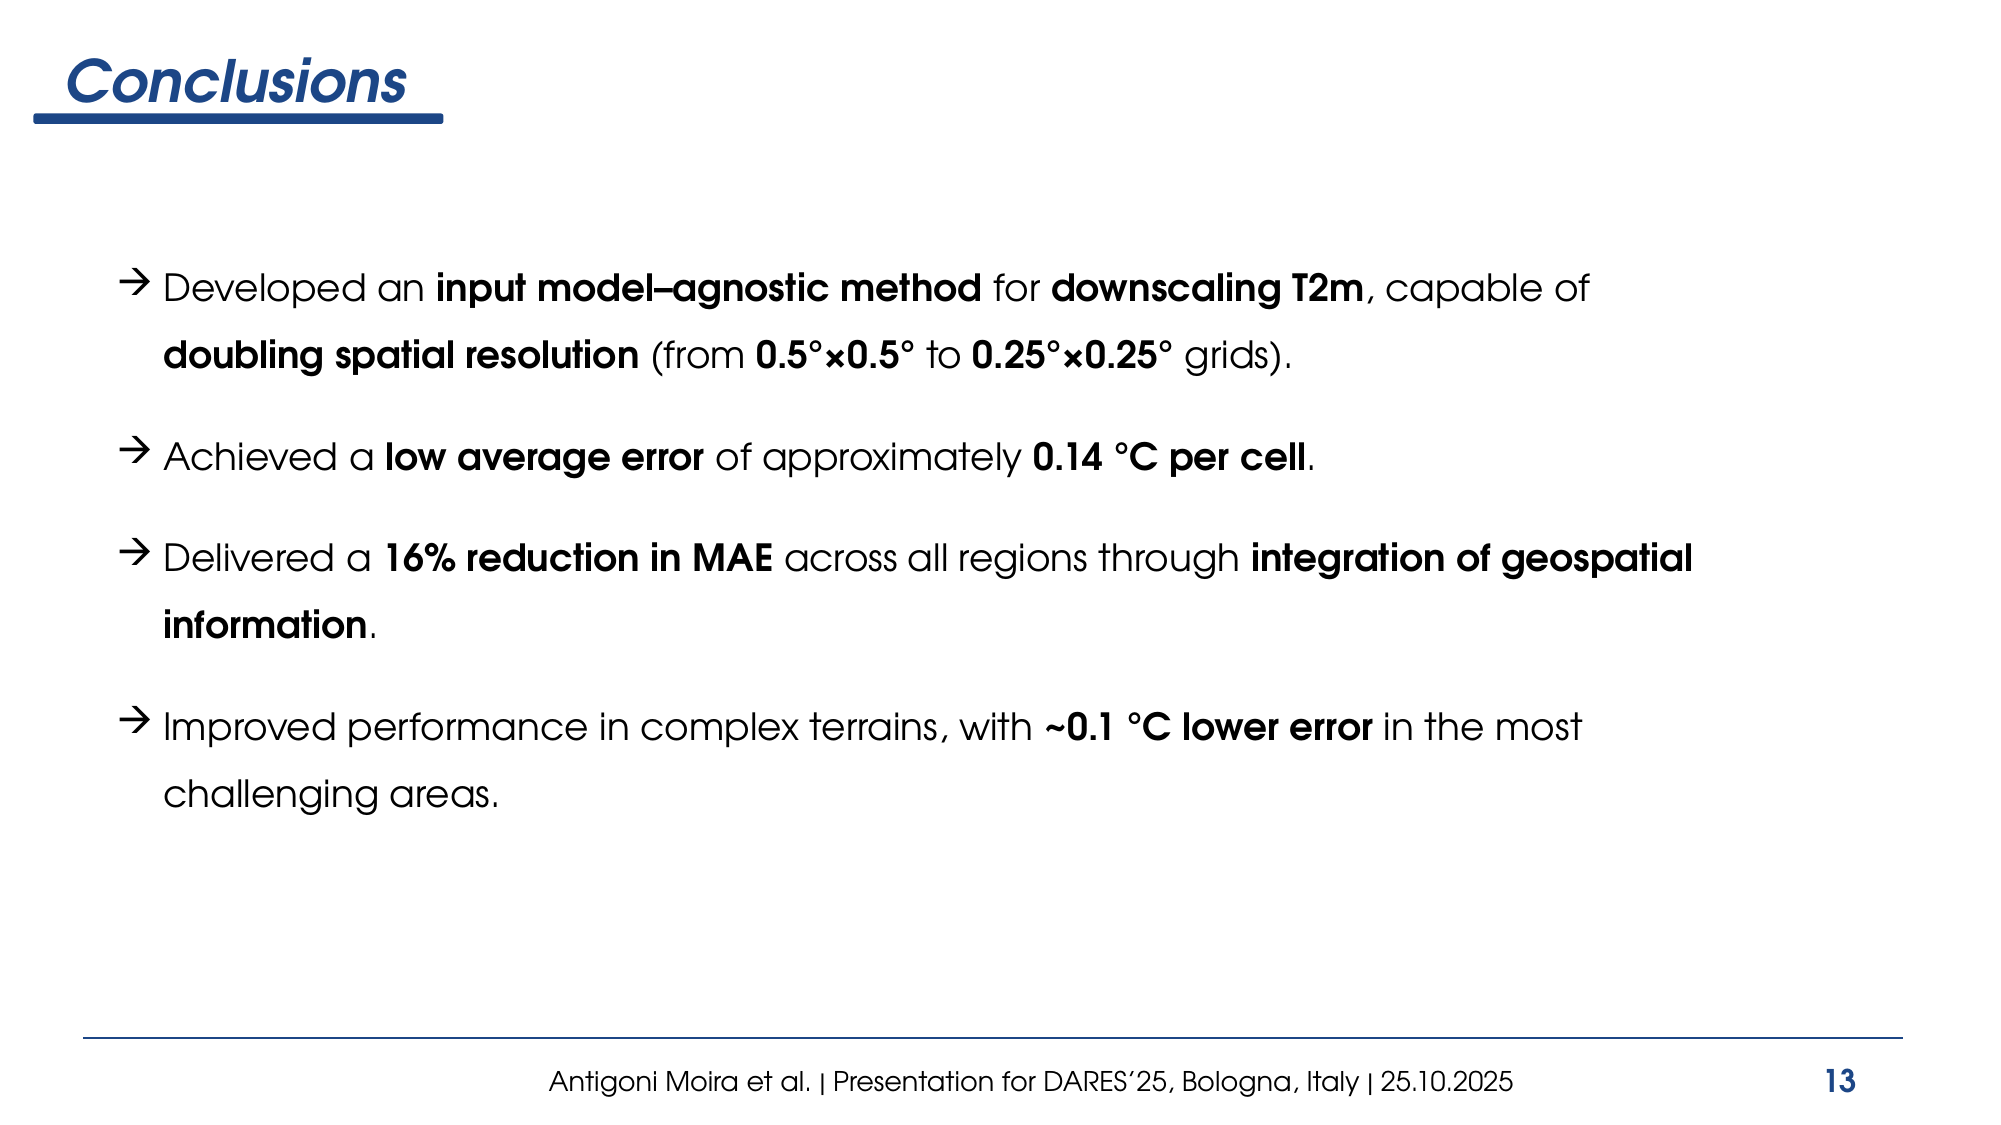

Conclusions

Developed an input model–agnostic method for downscaling T2m, capable of doubling spatial resolution (from 0.5°×0.5° to 0.25°×0.25° grids).

Achieved a low average error of approximately 0.14 °C per cell.

Delivered a 16% reduction in MAE across all regions through integration of geospatial information.

Improved performance in complex terrains, with ~0.1 °C lower error in the most challenging areas.

Antigoni Moira et al. | Presentation for DARES’25, Bologna, Italy | 25.10.2025
13